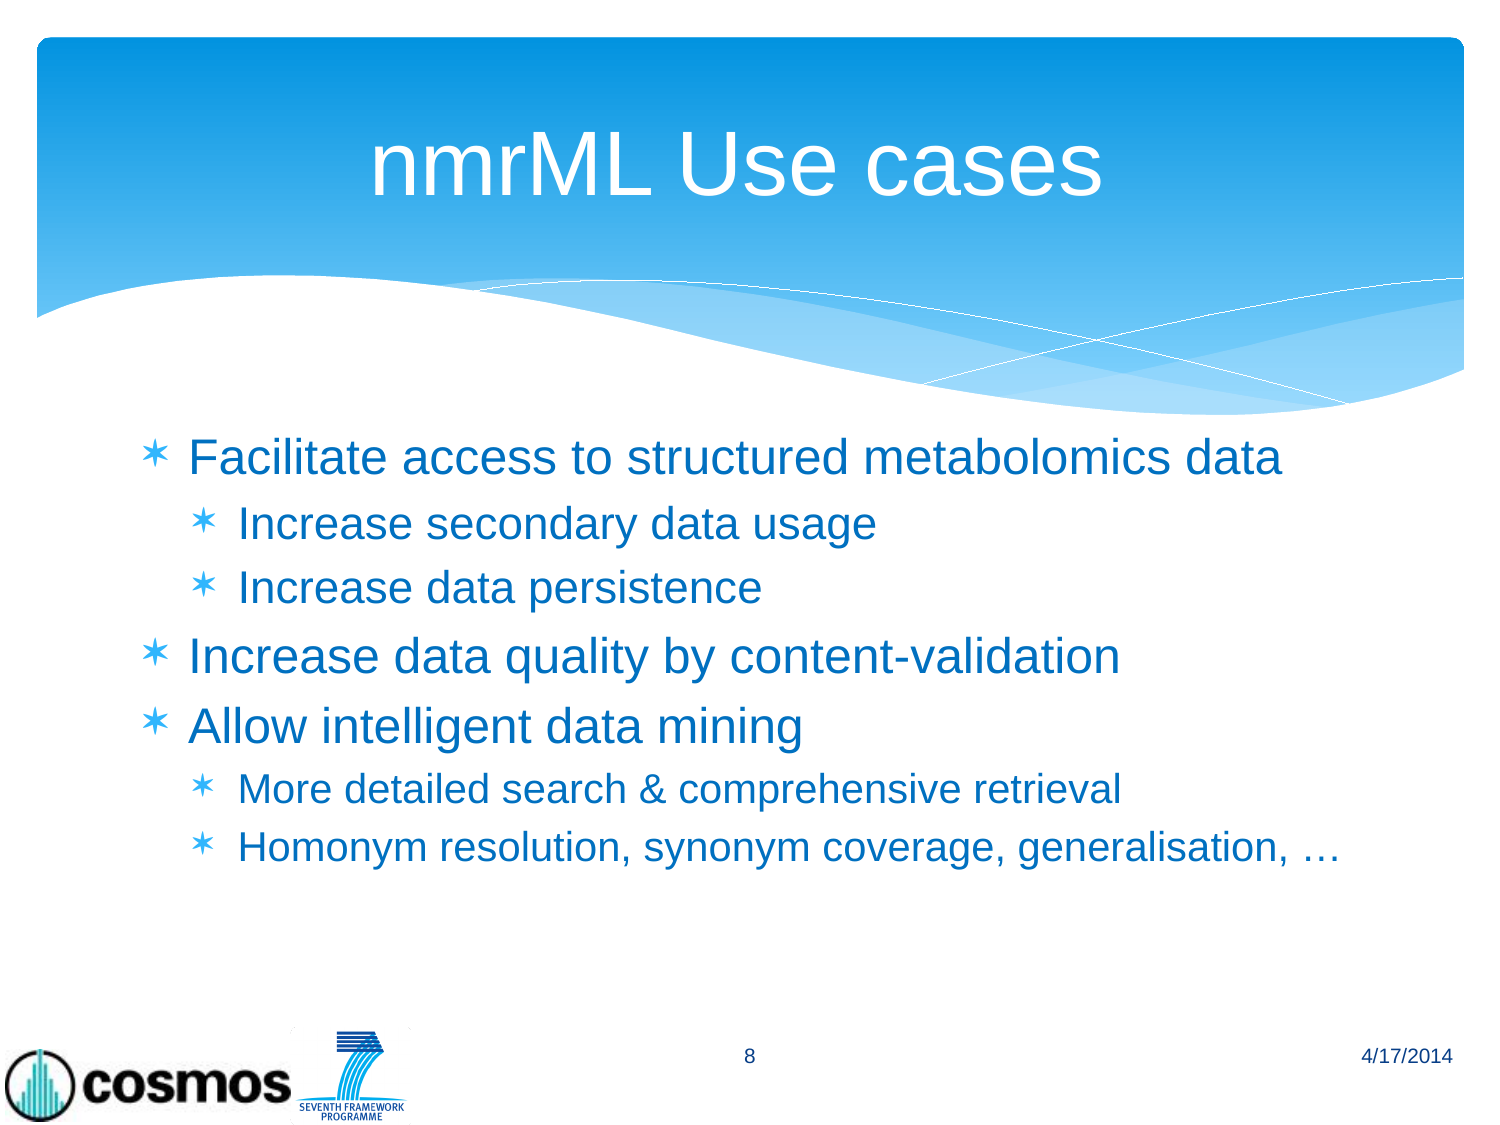

# nmrML Use cases
Facilitate access to structured metabolomics data
Increase secondary data usage
Increase data persistence
Increase data quality by content-validation
Allow intelligent data mining
More detailed search & comprehensive retrieval
Homonym resolution, synonym coverage, generalisation, …

8

4/17/2014